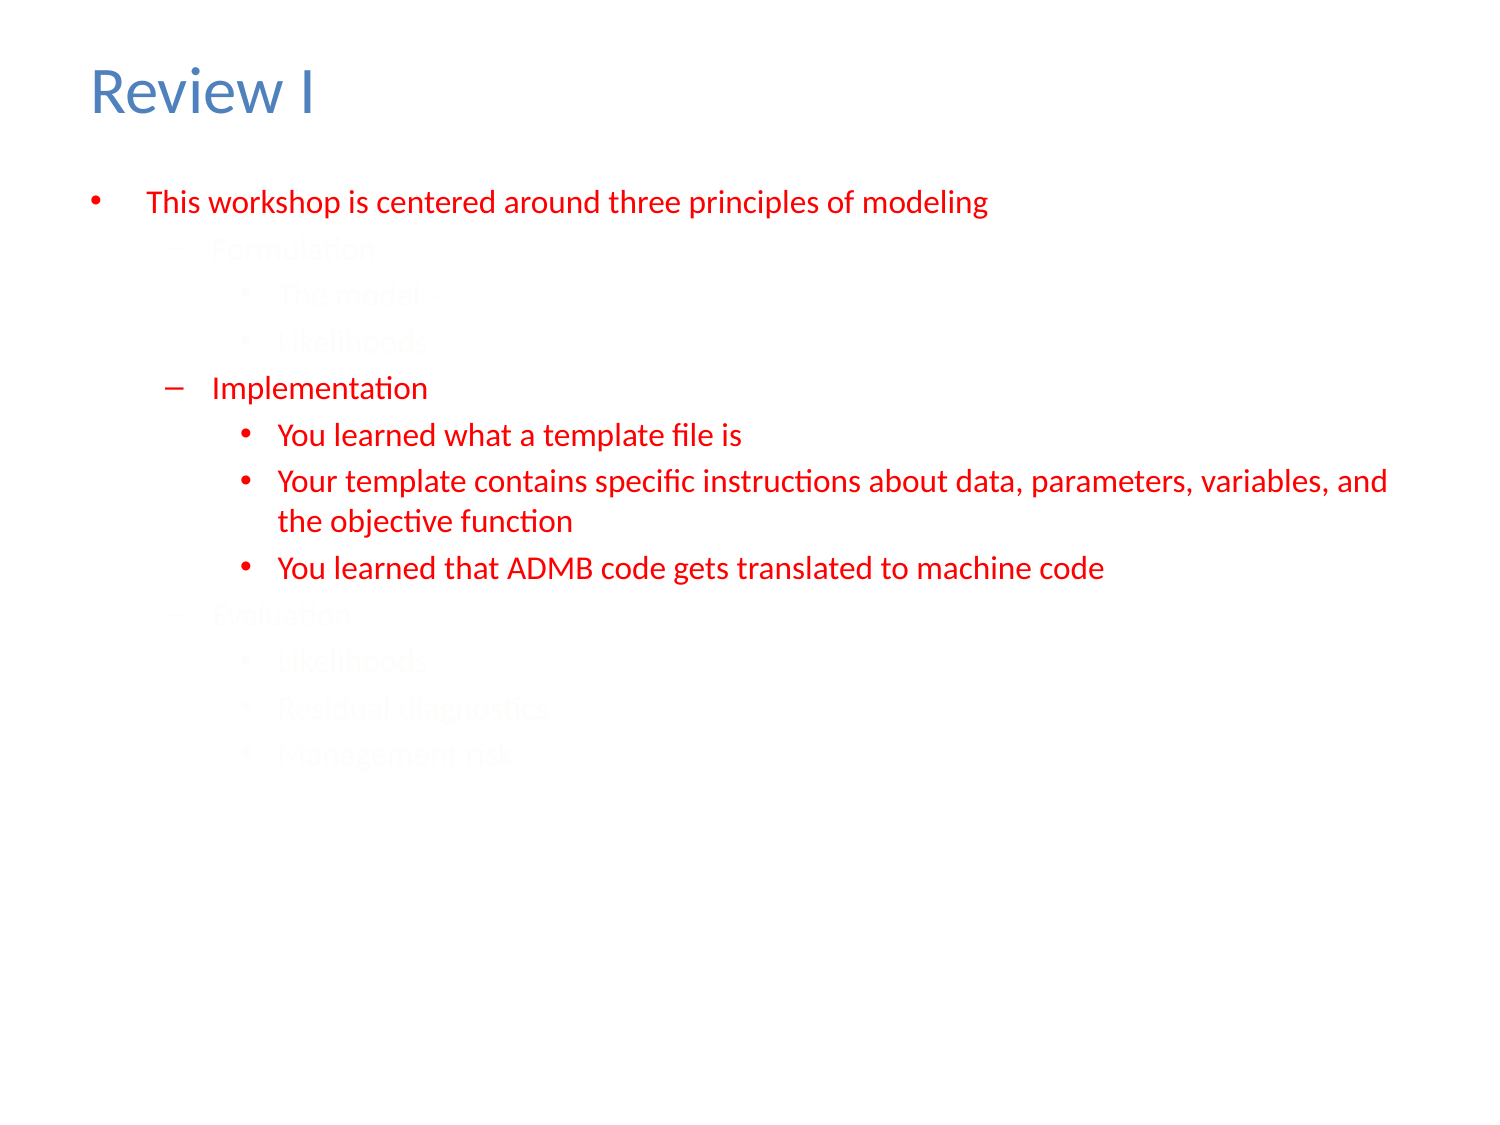

# Review I
This workshop is centered around three principles of modeling
Formulation
The model -
Likelihoods -
Implementation
You learned what a template file is
Your template contains specific instructions about data, parameters, variables, and the objective function
You learned that ADMB code gets translated to machine code
Evaluation
Likelihoods
Residual diagnostics
Management risk